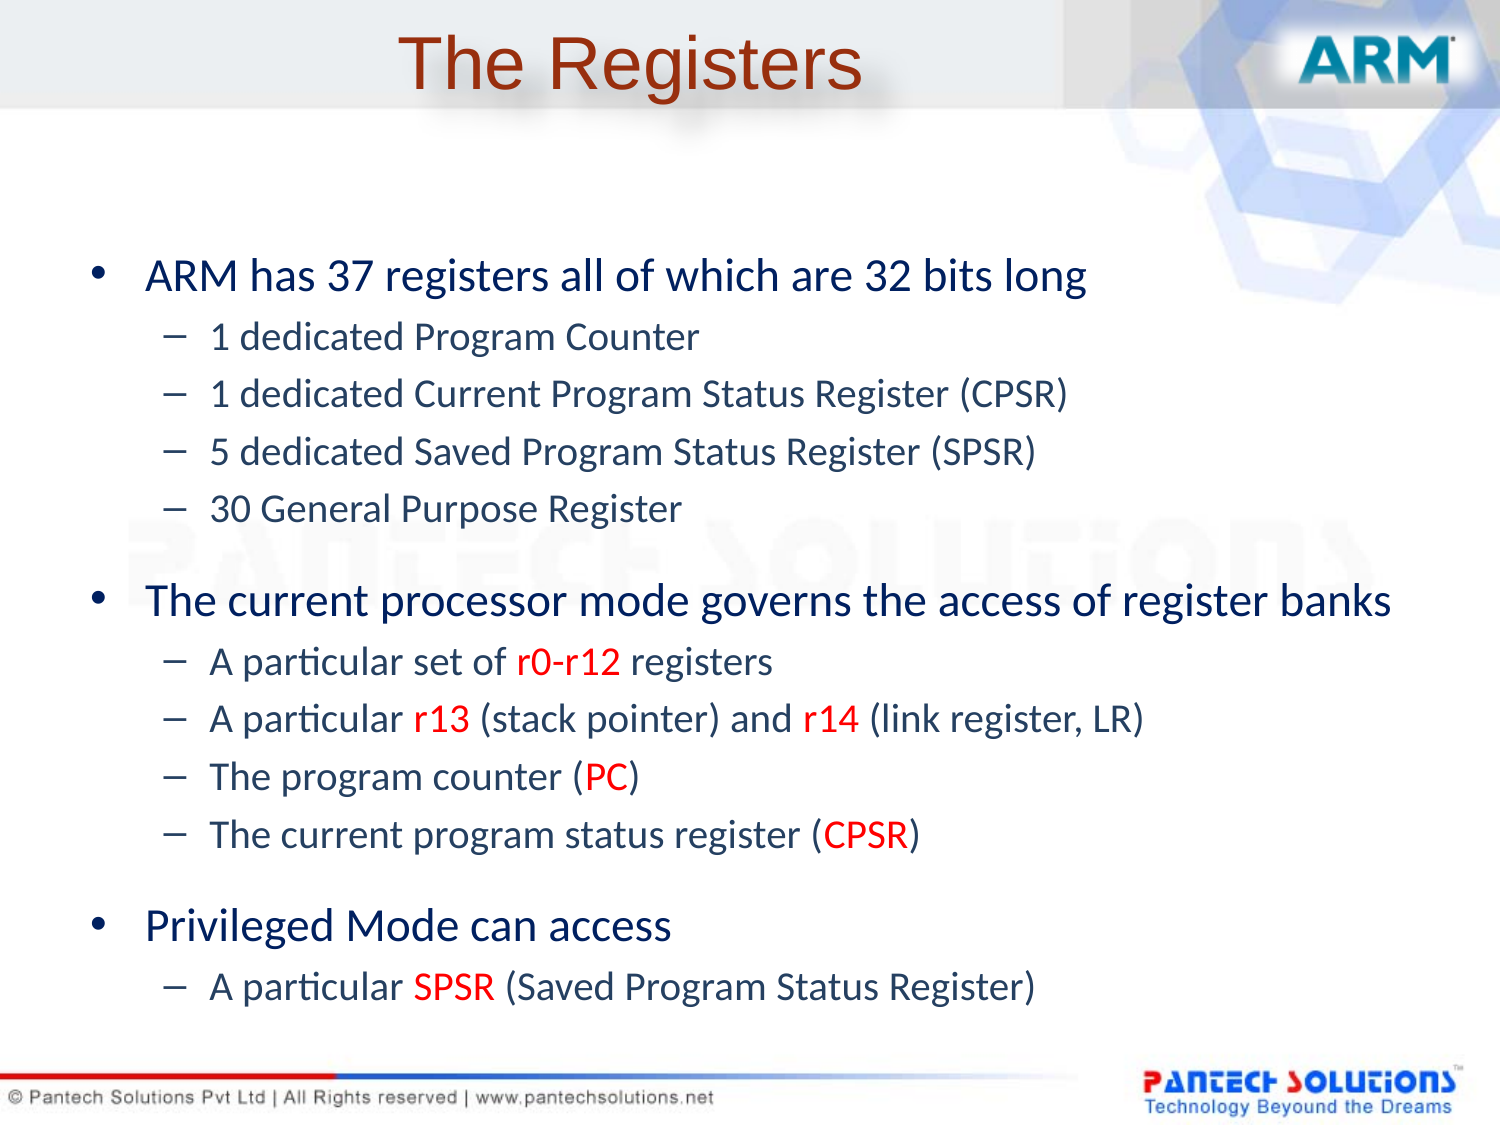

# The Registers
ARM has 37 registers all of which are 32 bits long
1 dedicated Program Counter
1 dedicated Current Program Status Register (CPSR)
5 dedicated Saved Program Status Register (SPSR)
30 General Purpose Register
The current processor mode governs the access of register banks
A particular set of r0-r12 registers
A particular r13 (stack pointer) and r14 (link register, LR)
The program counter (PC)
The current program status register (CPSR)
Privileged Mode can access
A particular SPSR (Saved Program Status Register)